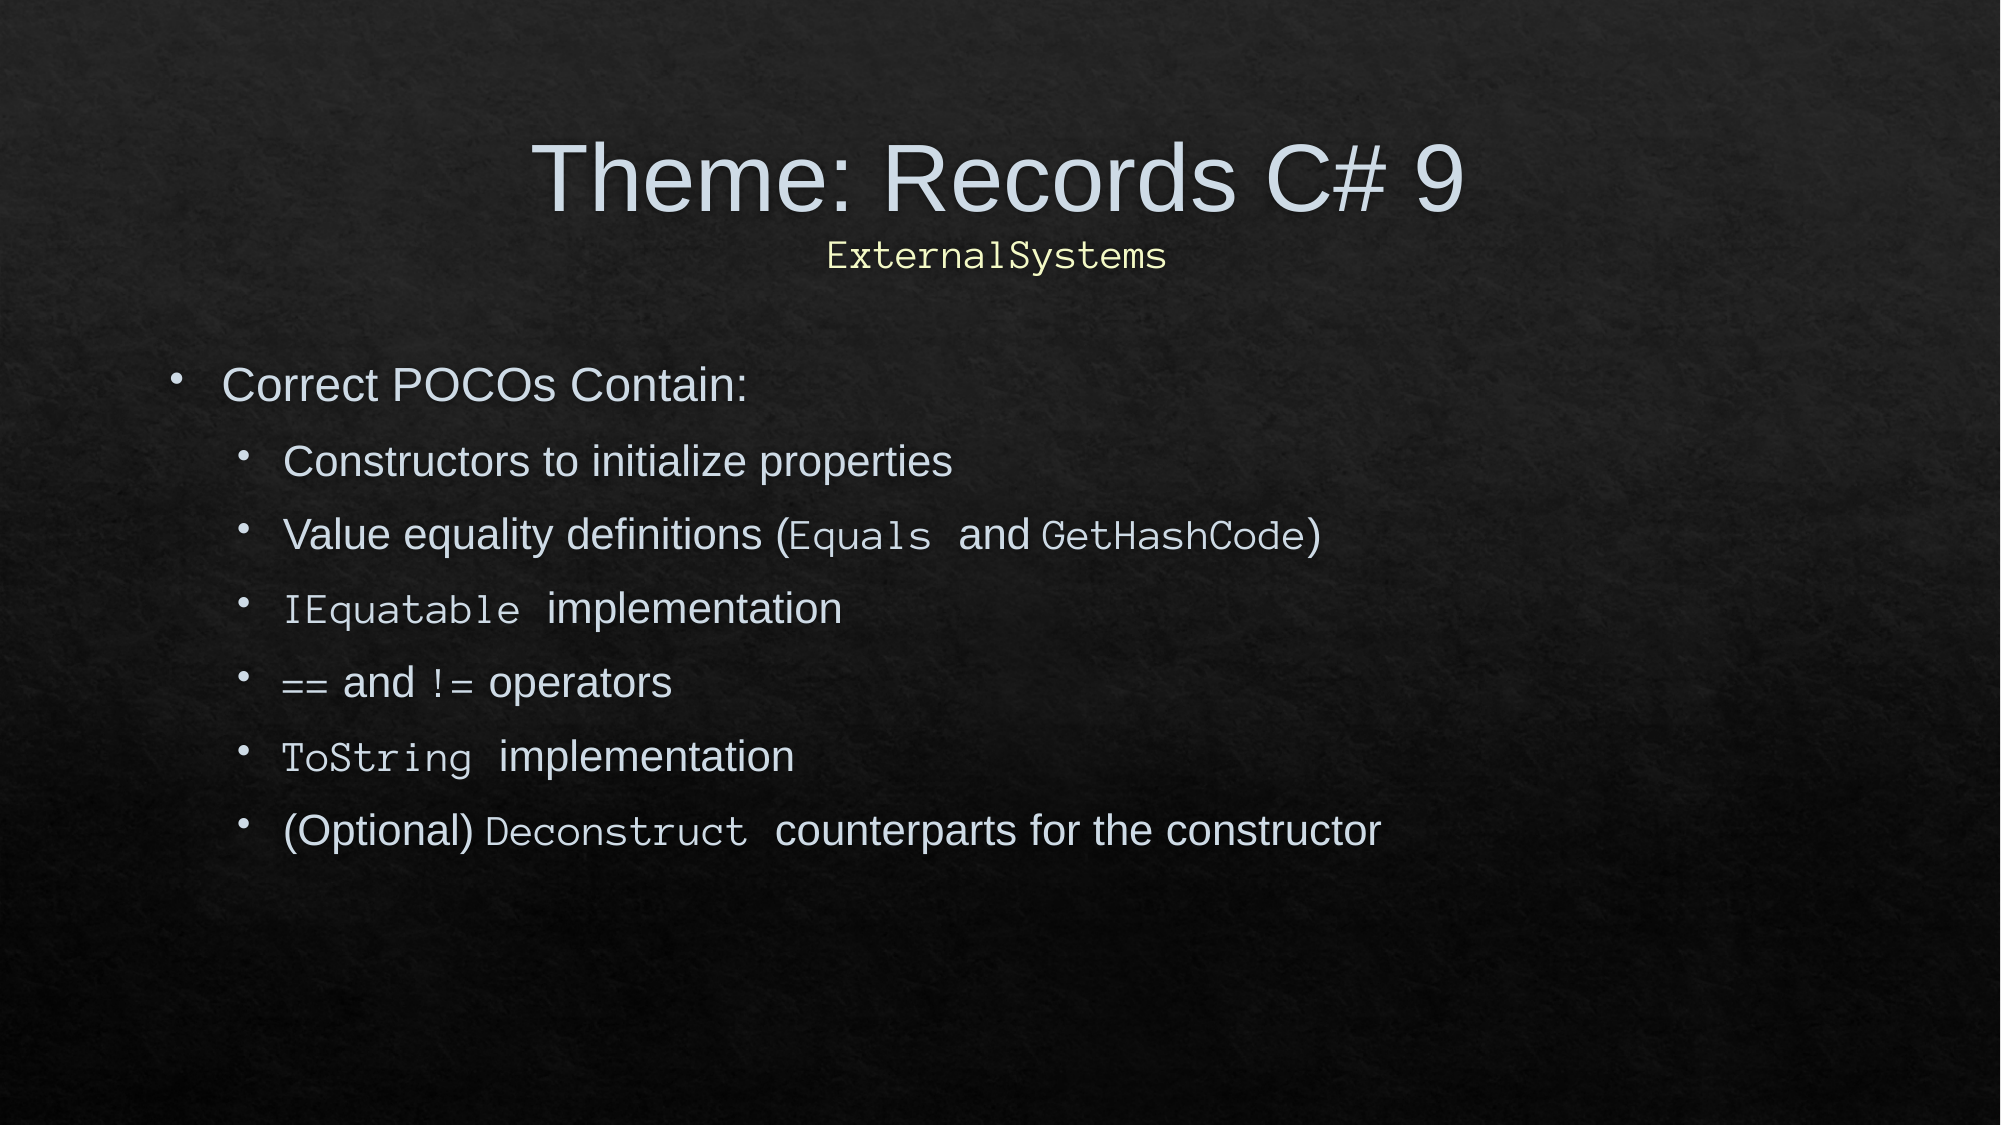

# Theme: Records C# 9 ExternalSystems
Correct POCOs Contain:
Constructors to initialize properties
Value equality definitions (Equals and GetHashCode)
IEquatable implementation
== and != operators
ToString implementation
(Optional) Deconstruct counterparts for the constructor